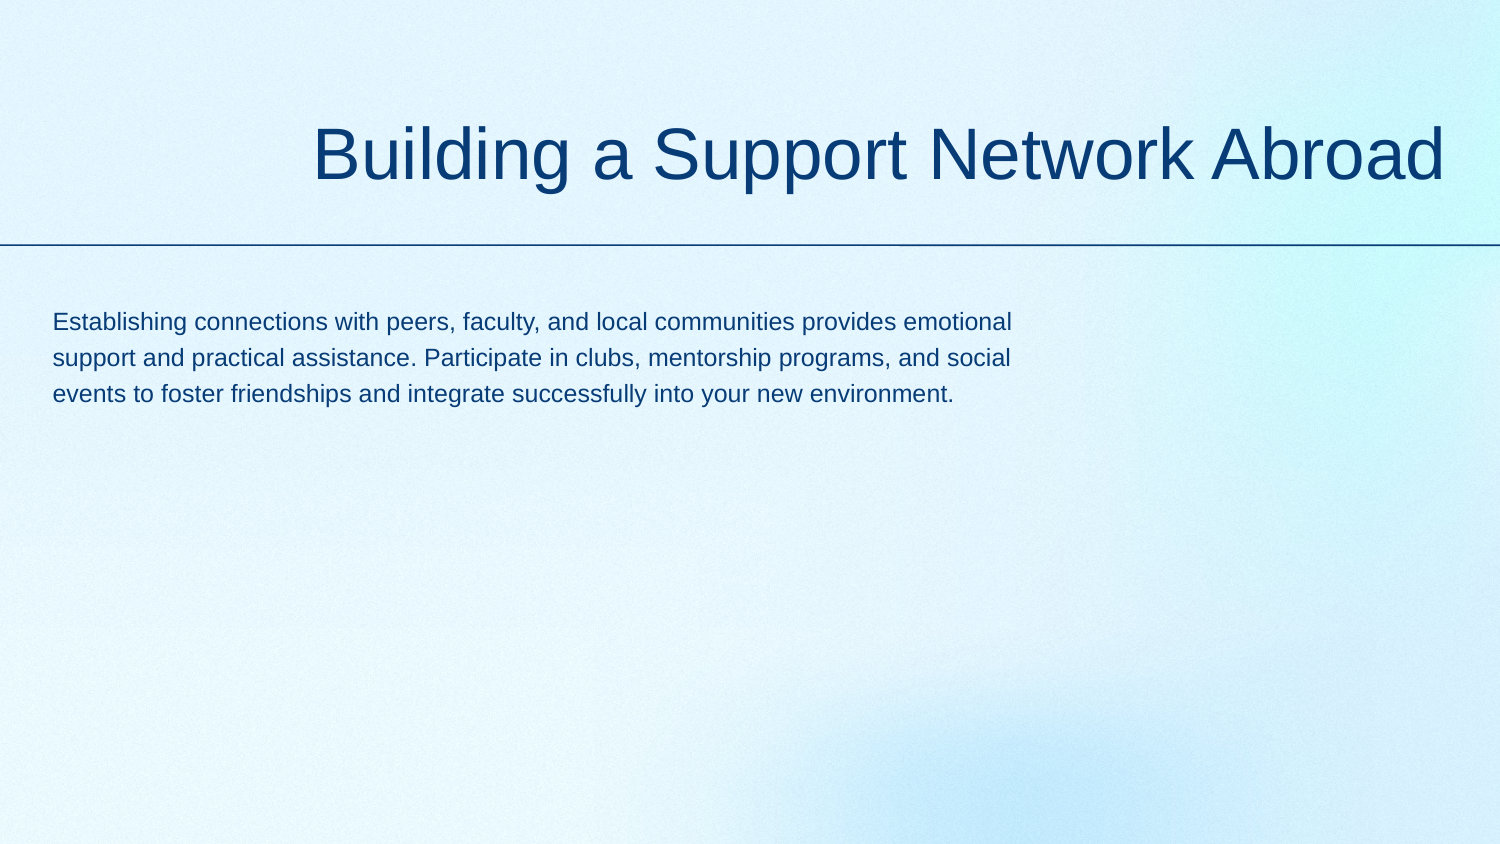

# Building a Support Network Abroad
Establishing connections with peers, faculty, and local communities provides emotional support and practical assistance. Participate in clubs, mentorship programs, and social events to foster friendships and integrate successfully into your new environment.